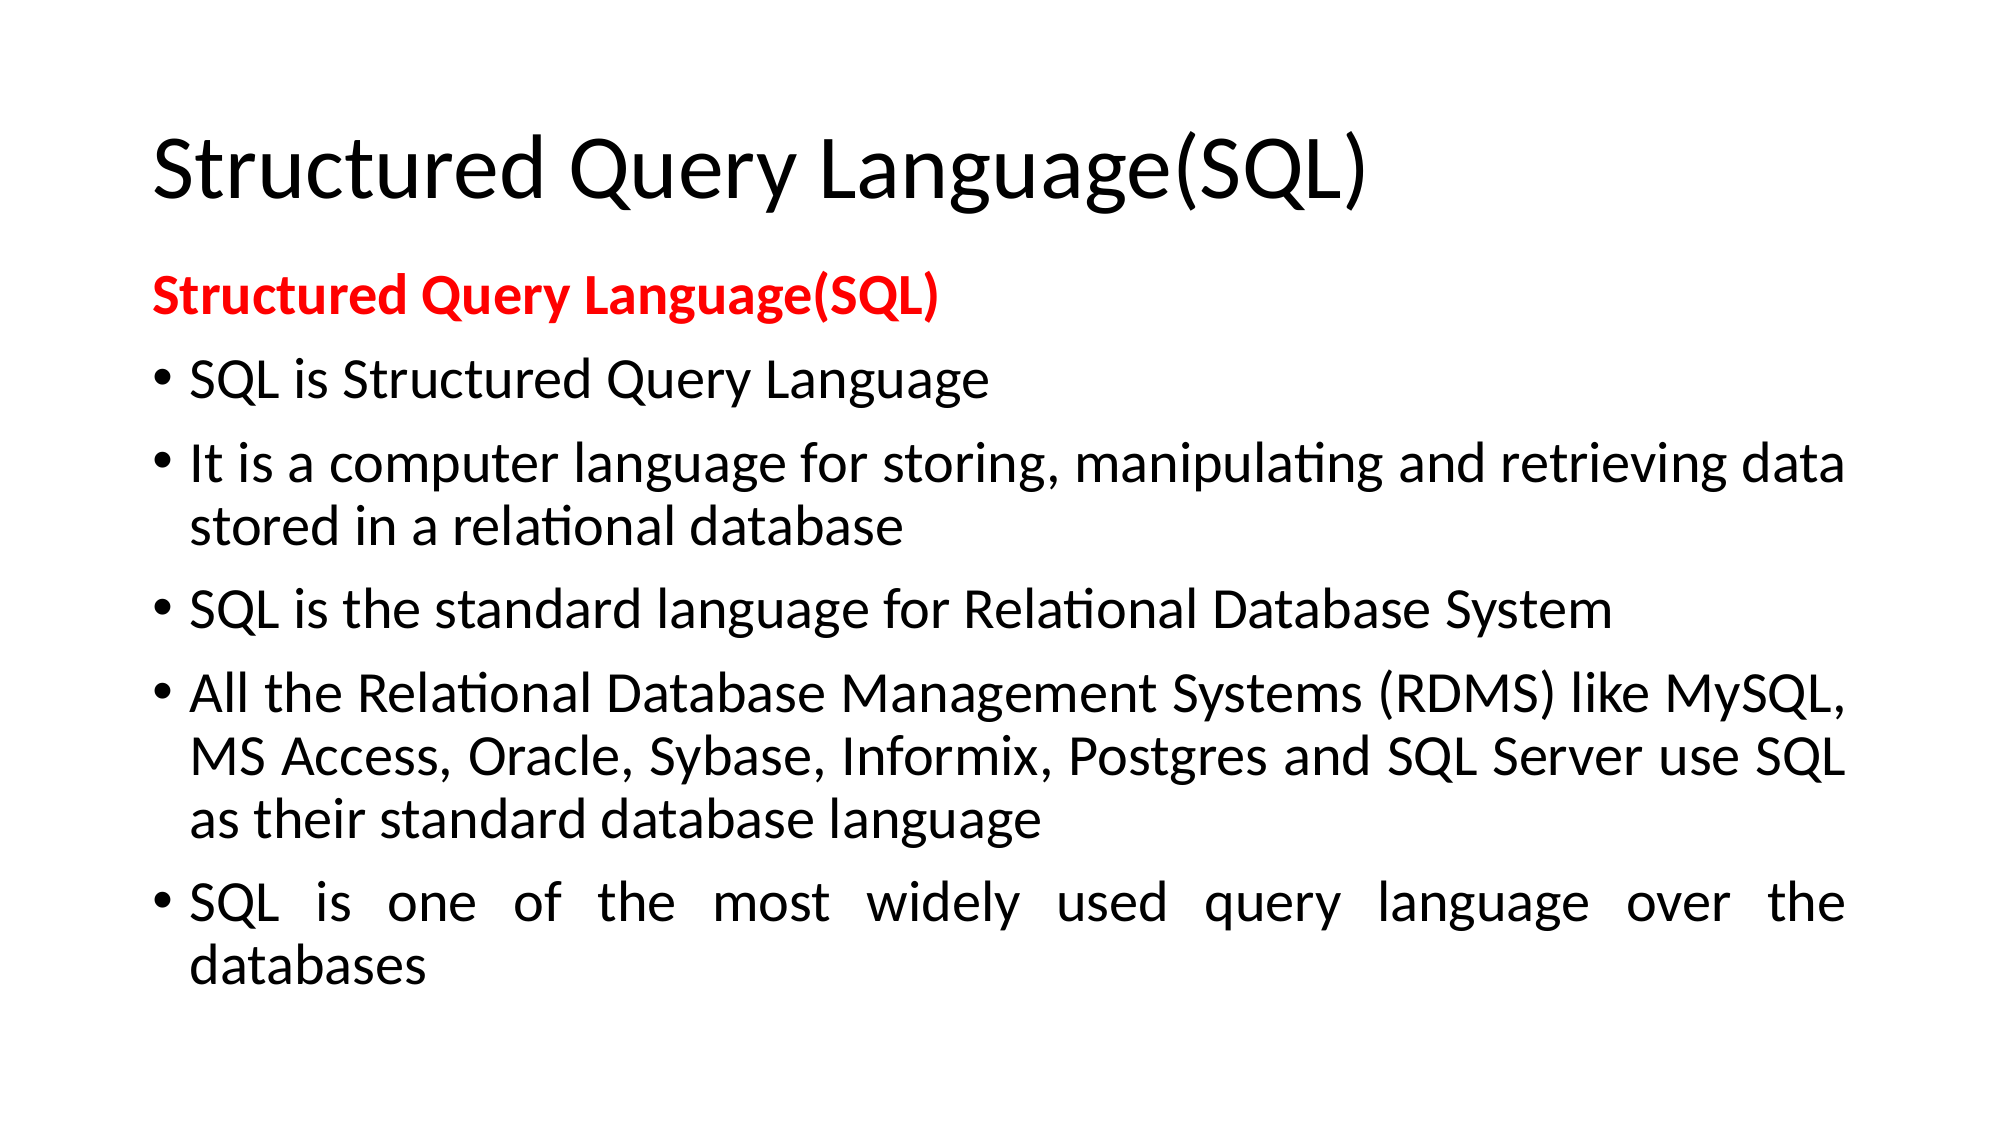

# Structured Query Language(SQL)
Structured Query Language(SQL)
SQL is Structured Query Language
It is a computer language for storing, manipulating and retrieving data stored in a relational database
SQL is the standard language for Relational Database System
All the Relational Database Management Systems (RDMS) like MySQL, MS Access, Oracle, Sybase, Informix, Postgres and SQL Server use SQL as their standard database language
SQL is one of the most widely used query language over the databases